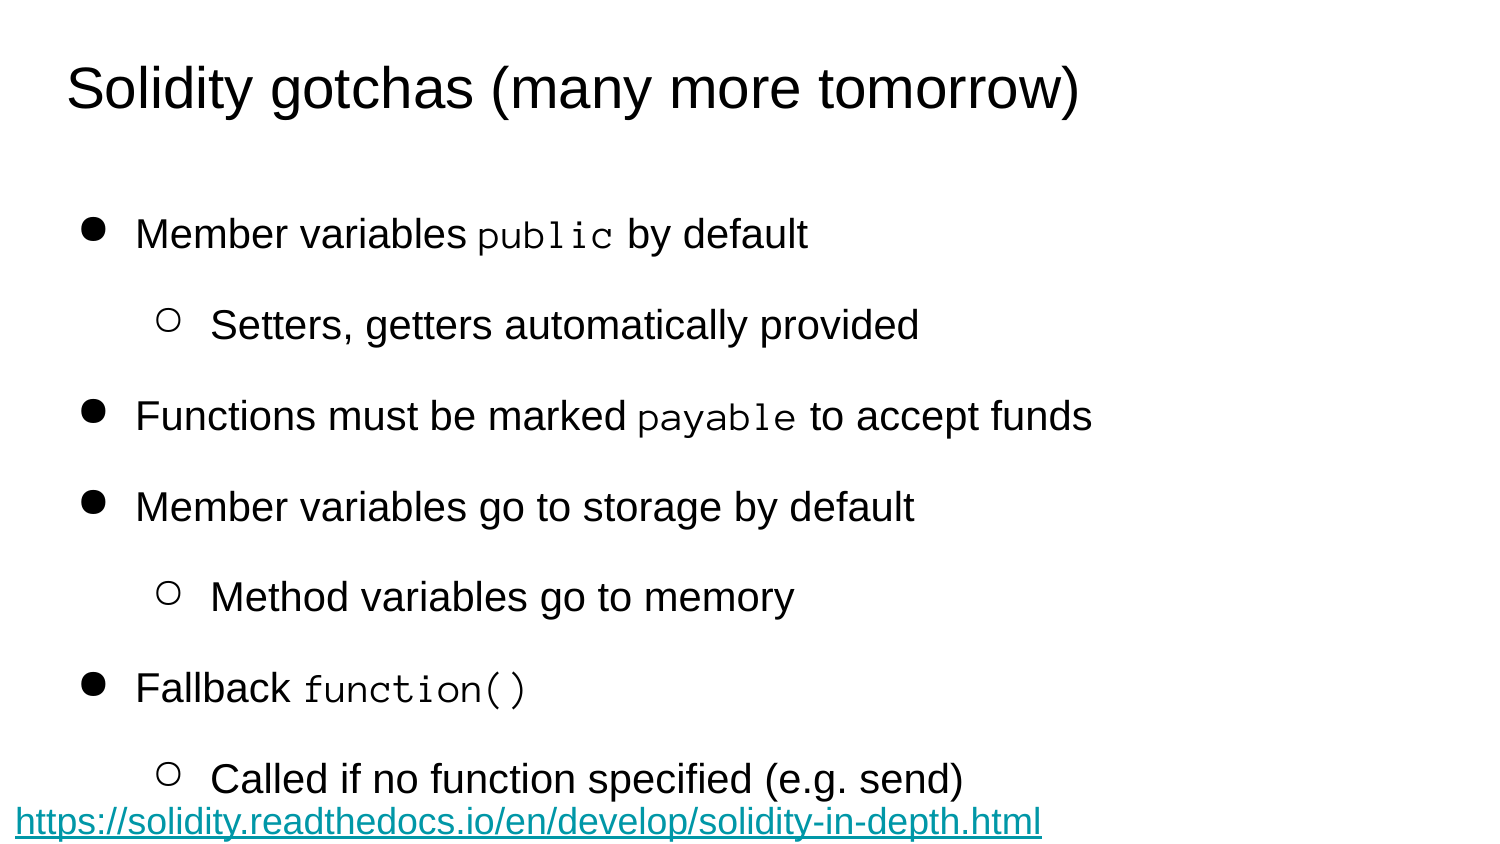

# Solidity gotchas (many more tomorrow)
Member variables public by default
Setters, getters automatically provided
Functions must be marked payable to accept funds
Member variables go to storage by default
Method variables go to memory
Fallback function()
Called if no function specified (e.g. send)
Called if non-existent function called
msg.sender vs. tx.origin
https://solidity.readthedocs.io/en/develop/solidity-in-depth.html